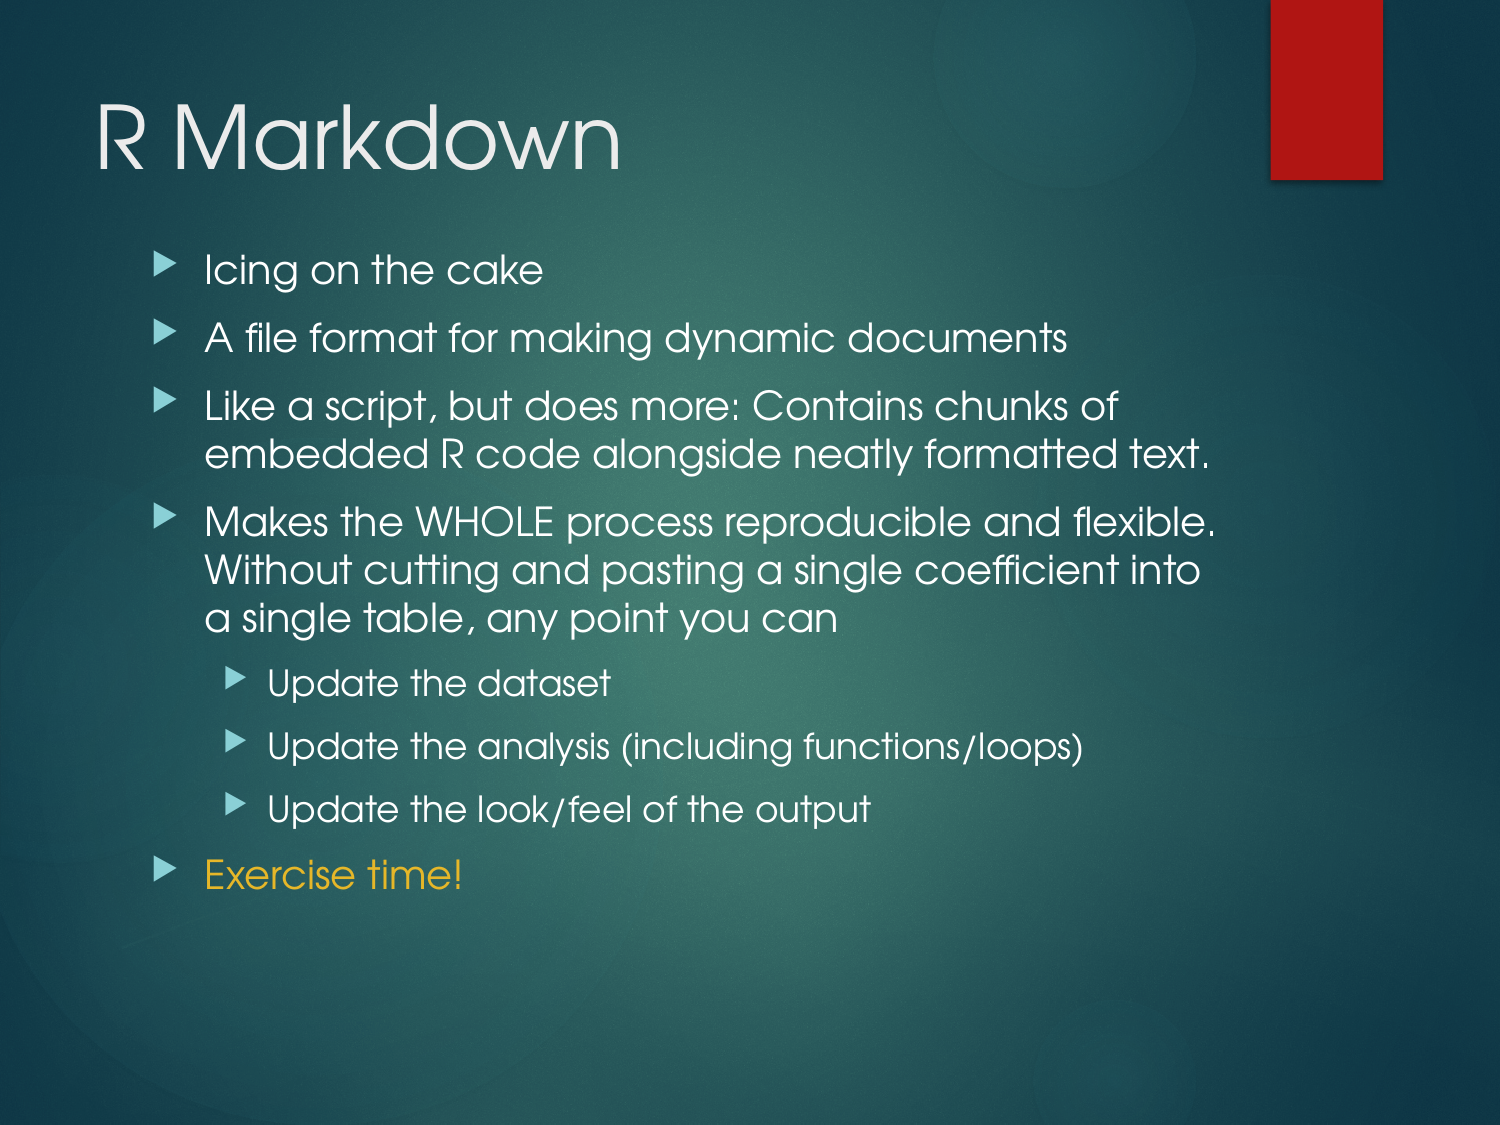

# R Markdown
Icing on the cake
A file format for making dynamic documents
Like a script, but does more: Contains chunks of embedded R code alongside neatly formatted text.
Makes the WHOLE process reproducible and flexible. Without cutting and pasting a single coefficient into a single table, any point you can
Update the dataset
Update the analysis (including functions/loops)
Update the look/feel of the output
Exercise time!